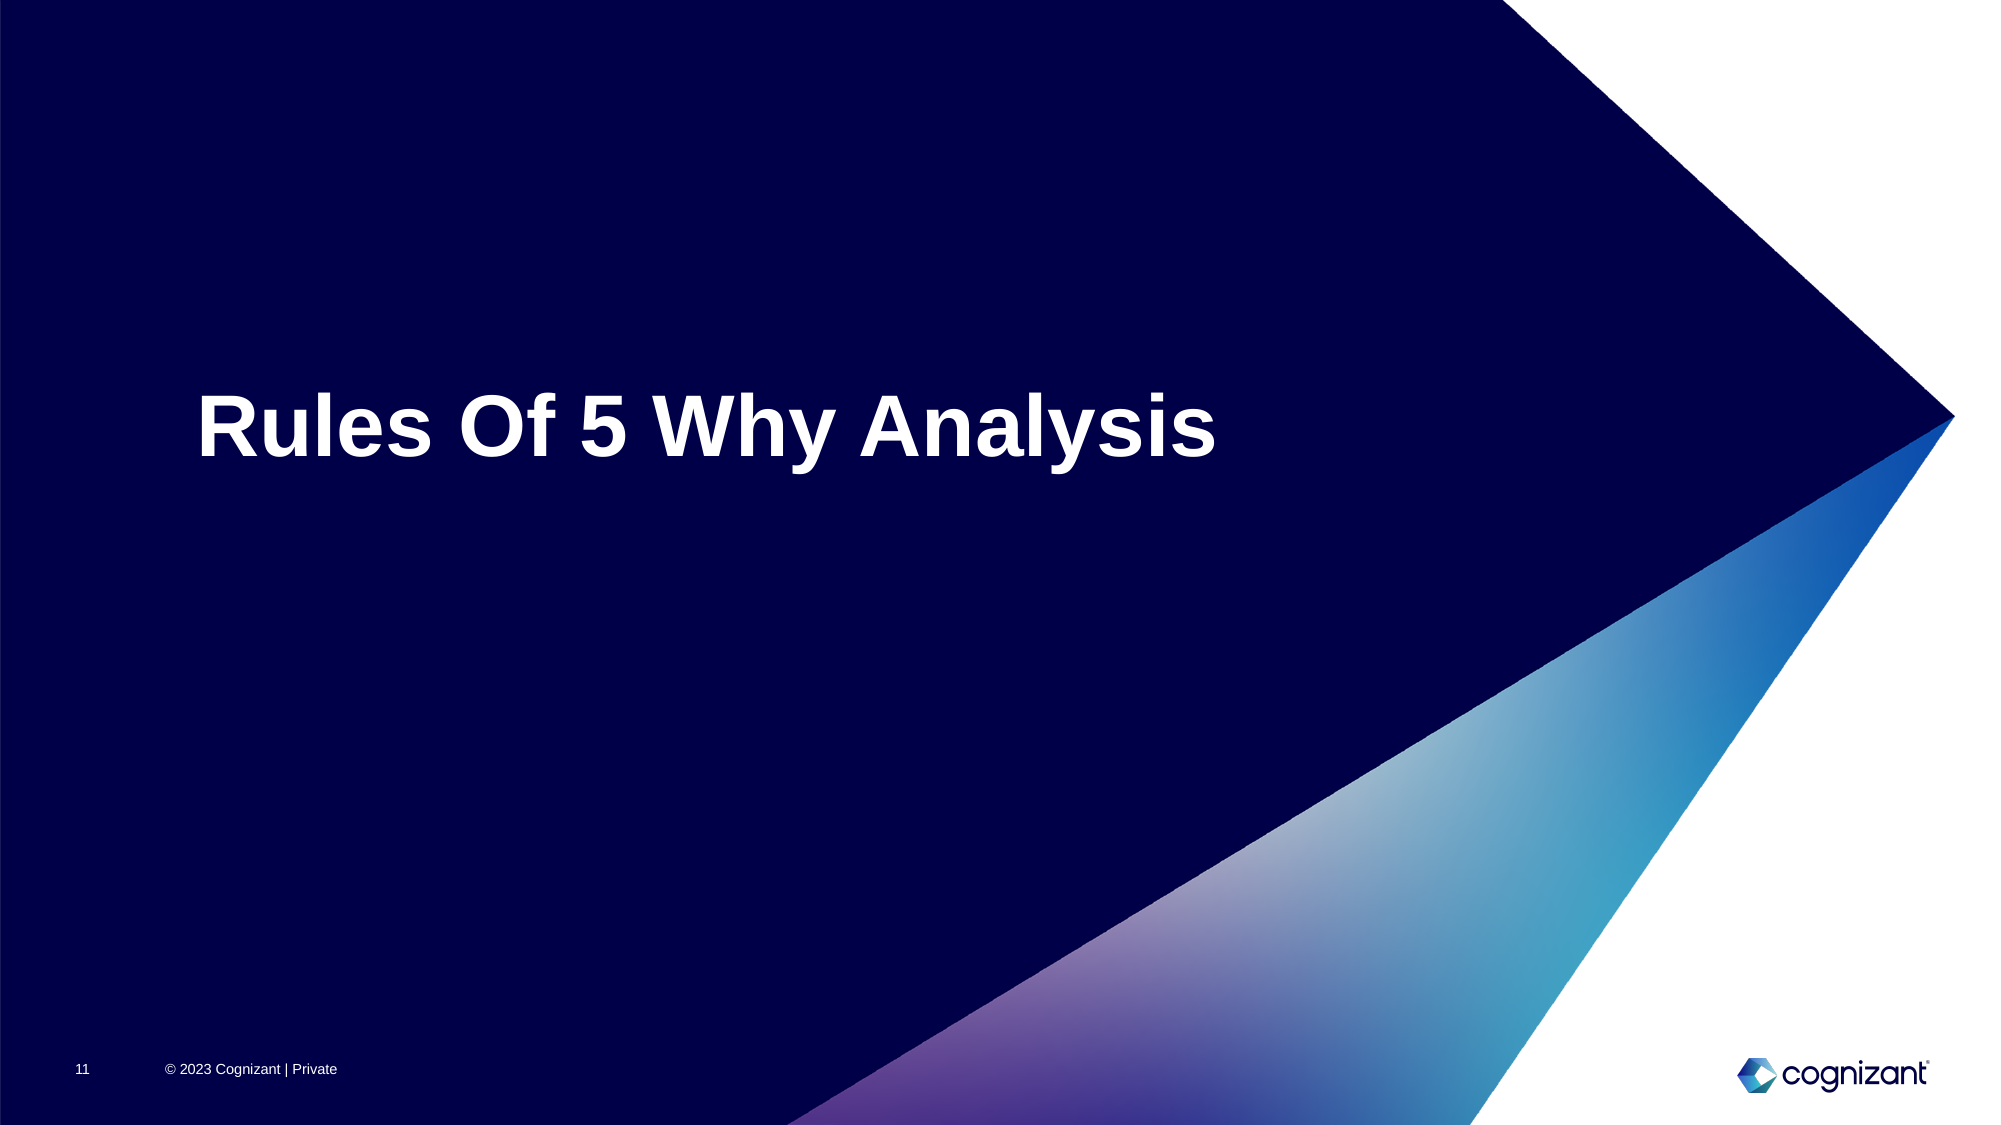

Rules Of 5 Why Analysis
11
© 2023 Cognizant | Private